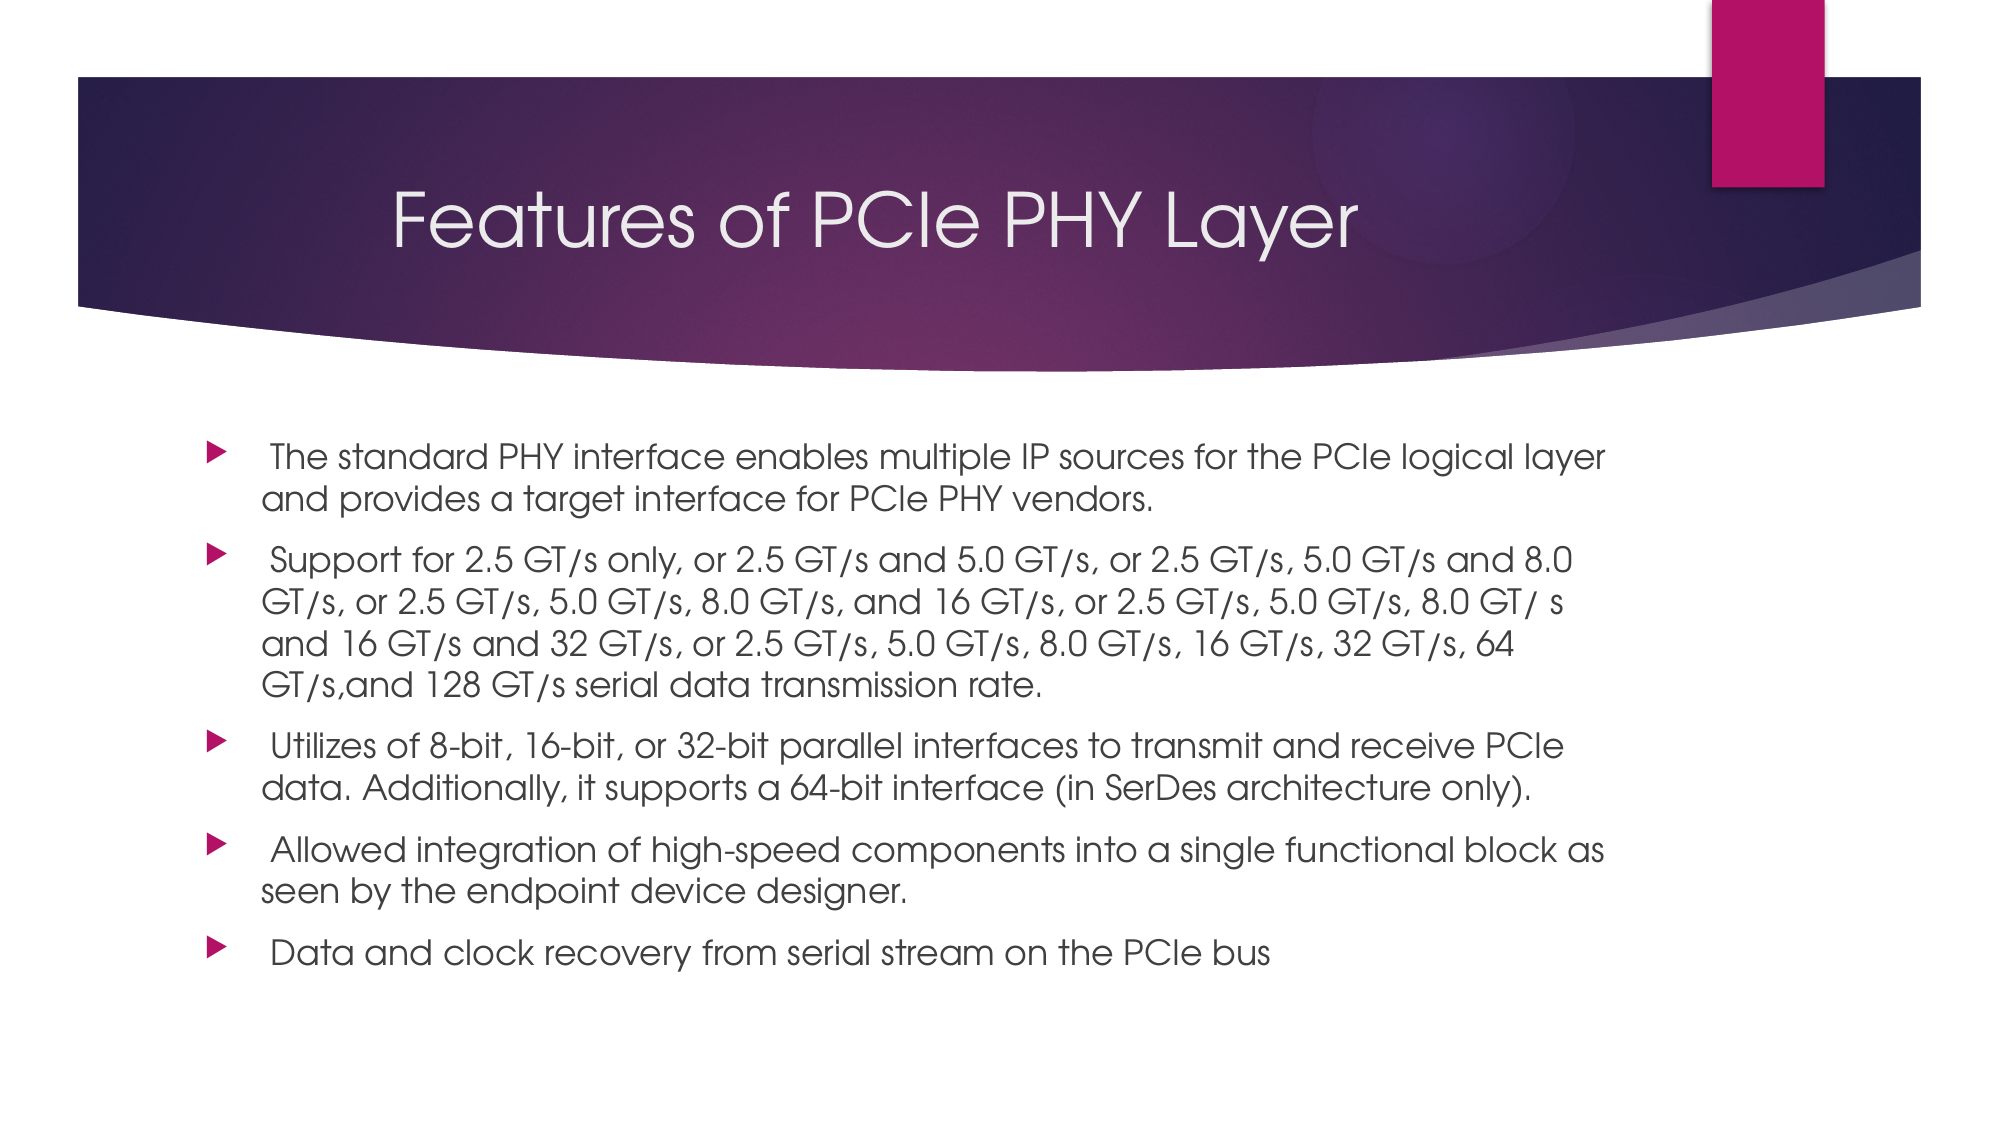

# Features of PCIe PHY Layer
 The standard PHY interface enables multiple IP sources for the PCIe logical layer and provides a target interface for PCIe PHY vendors.
 Support for 2.5 GT/s only, or 2.5 GT/s and 5.0 GT/s, or 2.5 GT/s, 5.0 GT/s and 8.0 GT/s, or 2.5 GT/s, 5.0 GT/s, 8.0 GT/s, and 16 GT/s, or 2.5 GT/s, 5.0 GT/s, 8.0 GT/ s and 16 GT/s and 32 GT/s, or 2.5 GT/s, 5.0 GT/s, 8.0 GT/s, 16 GT/s, 32 GT/s, 64 GT/s,and 128 GT/s serial data transmission rate.
 Utilizes of 8-bit, 16-bit, or 32-bit parallel interfaces to transmit and receive PCIe data. Additionally, it supports a 64-bit interface (in SerDes architecture only).
 Allowed integration of high-speed components into a single functional block as seen by the endpoint device designer.
 Data and clock recovery from serial stream on the PCIe bus